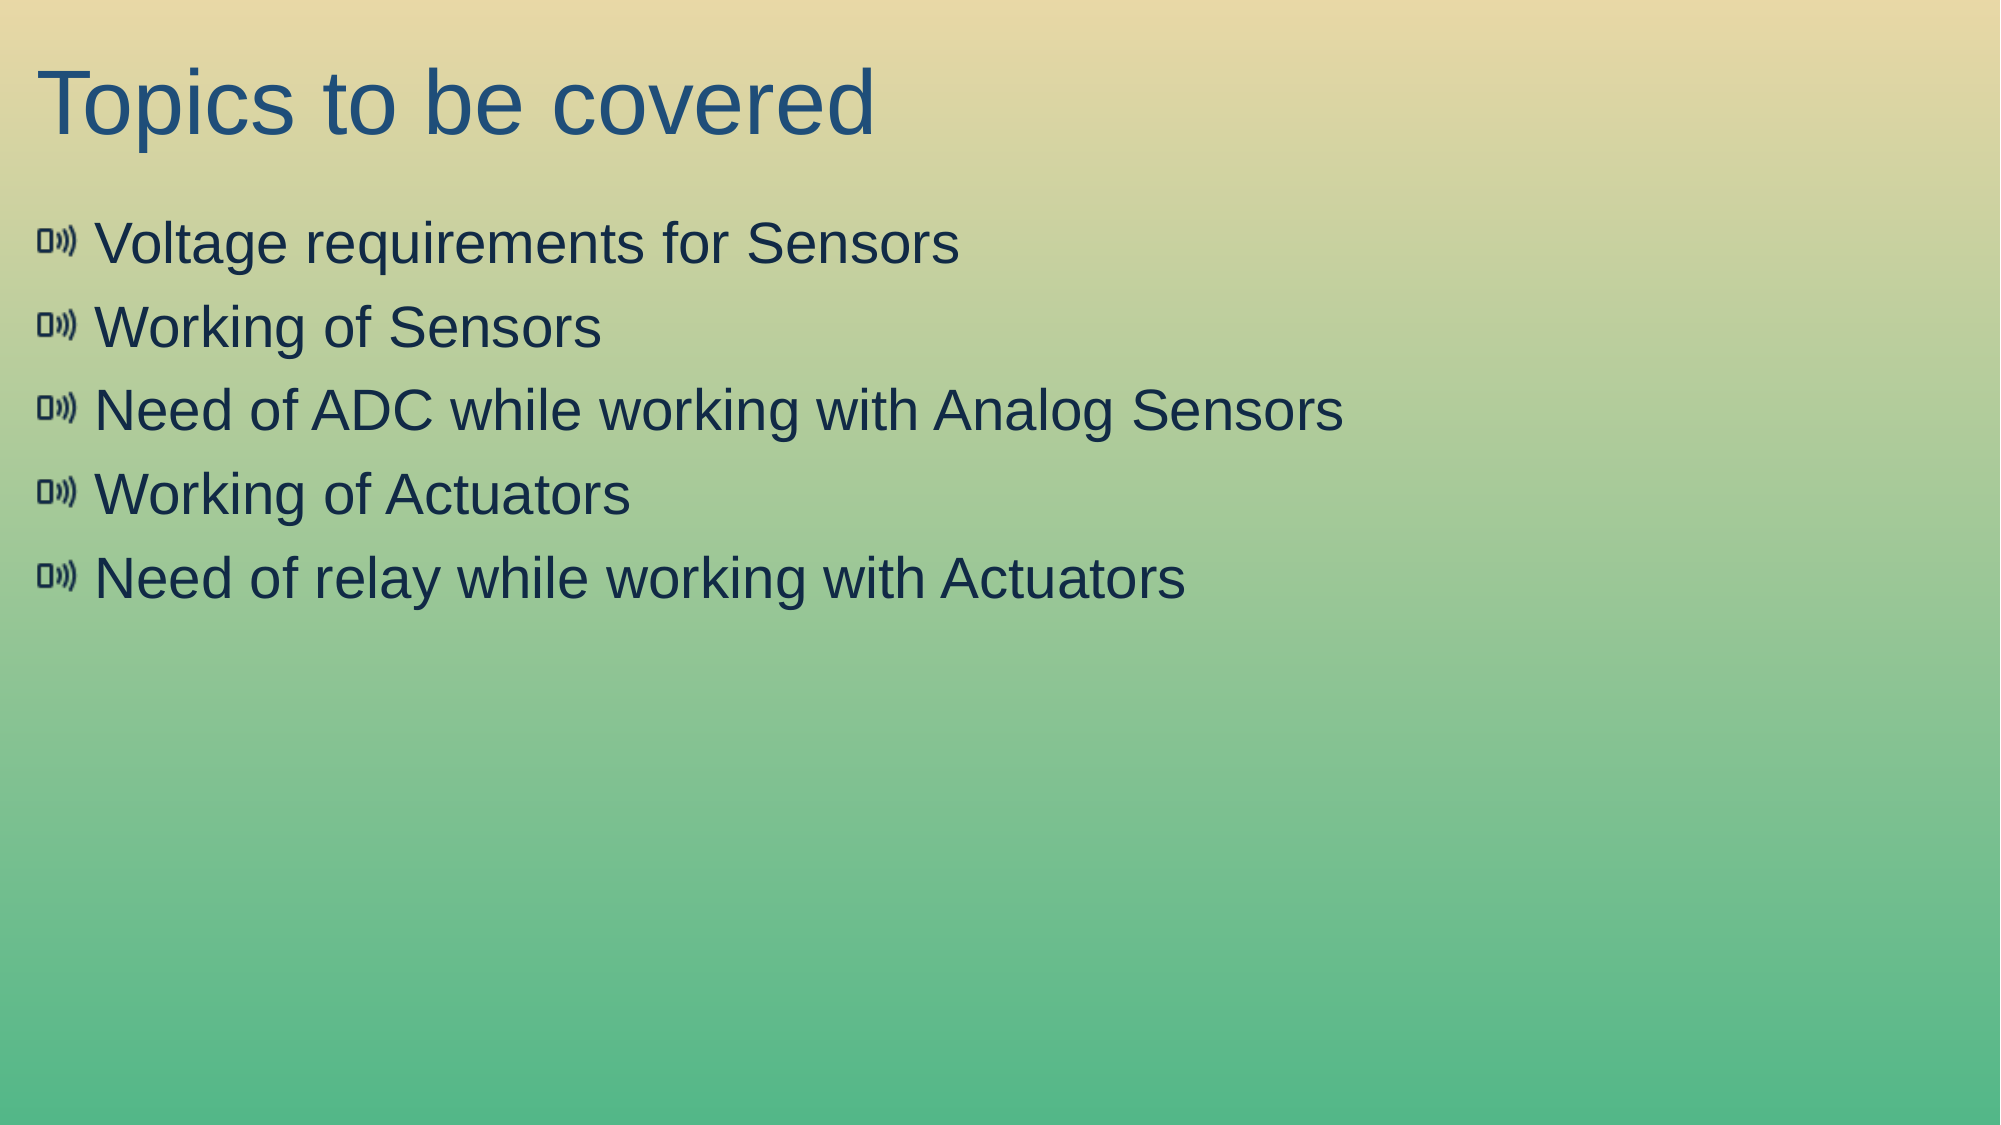

# Topics to be covered
Voltage requirements for Sensors
Working of Sensors
Need of ADC while working with Analog Sensors
Working of Actuators
Need of relay while working with Actuators